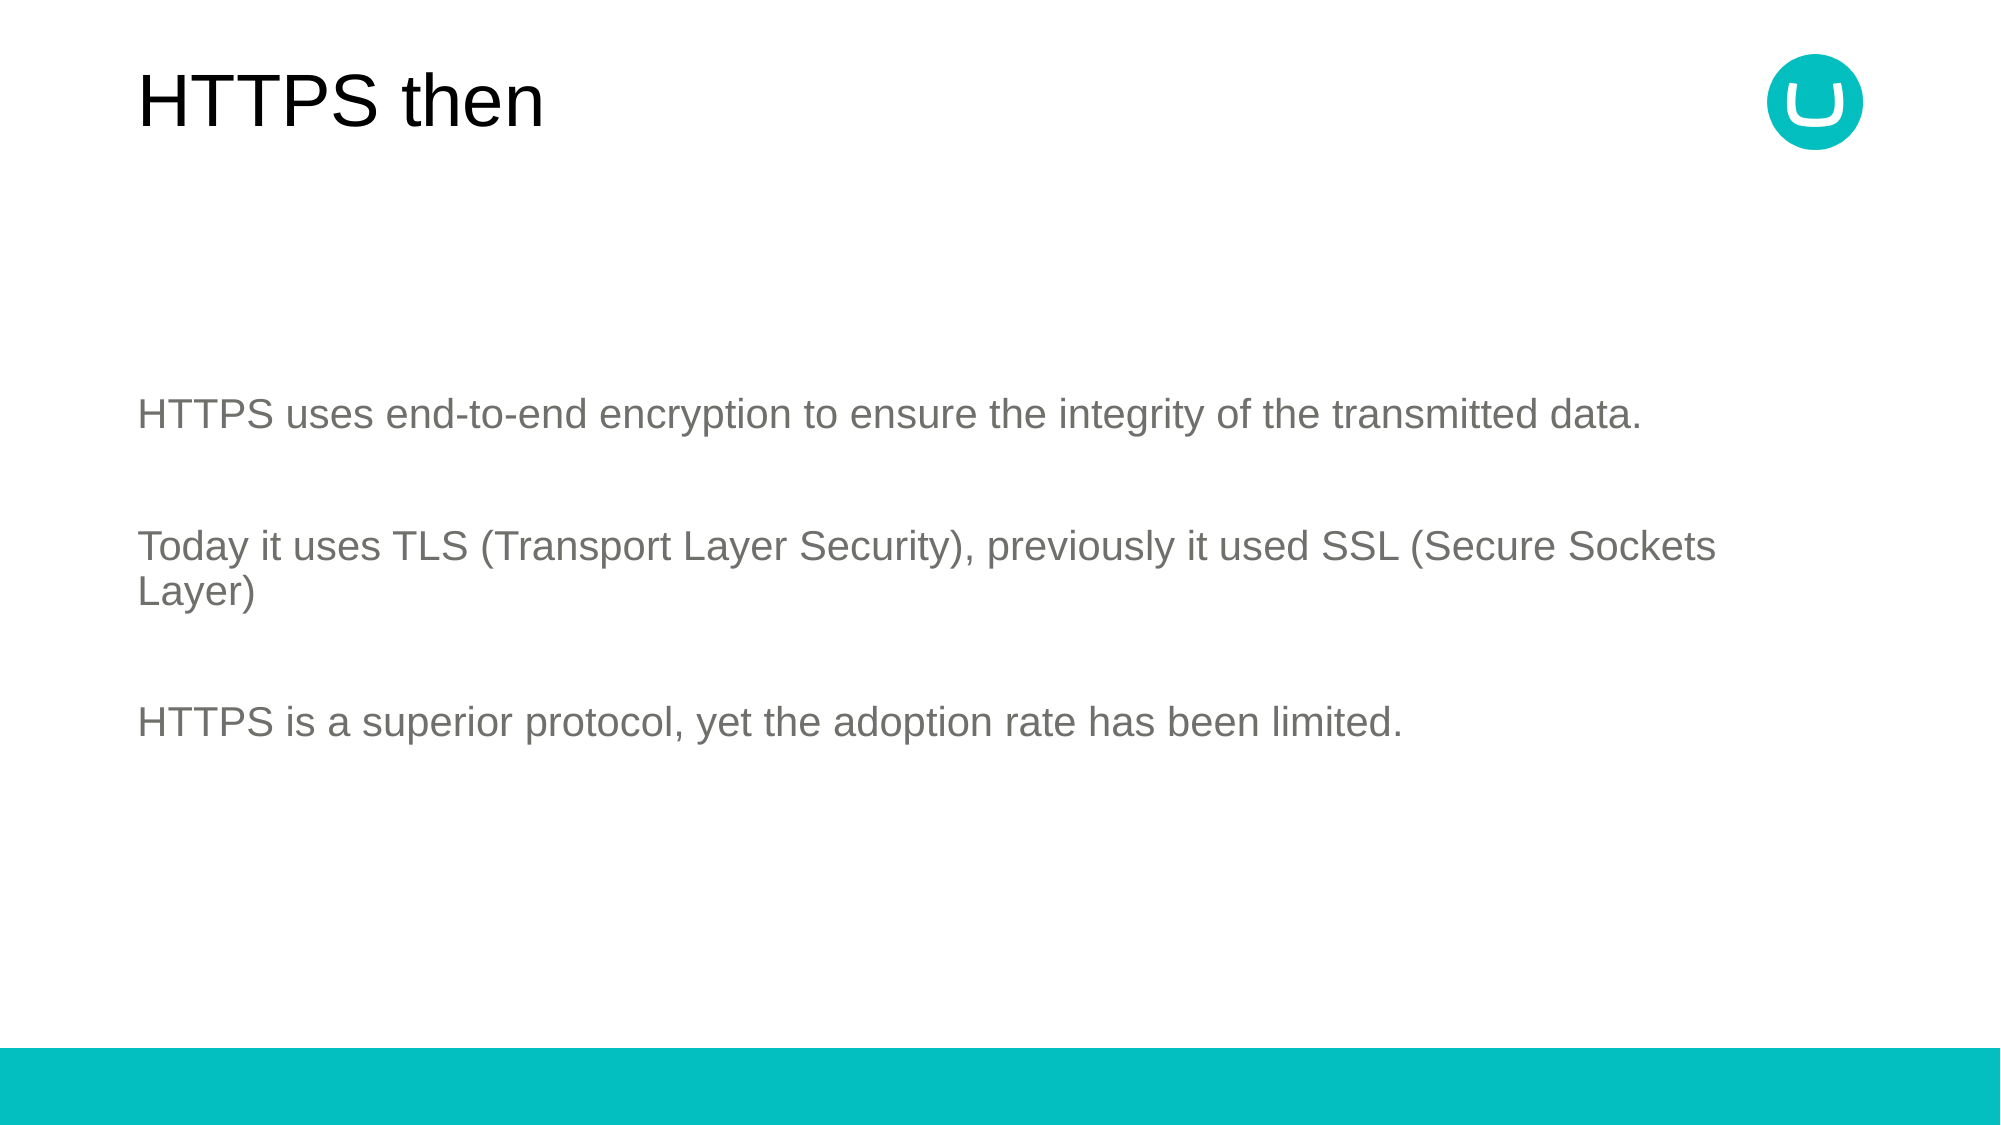

# HTTPS then
HTTPS uses end-to-end encryption to ensure the integrity of the transmitted data.

Today it uses TLS (Transport Layer Security), previously it used SSL (Secure Sockets Layer)

HTTPS is a superior protocol, yet the adoption rate has been limited.